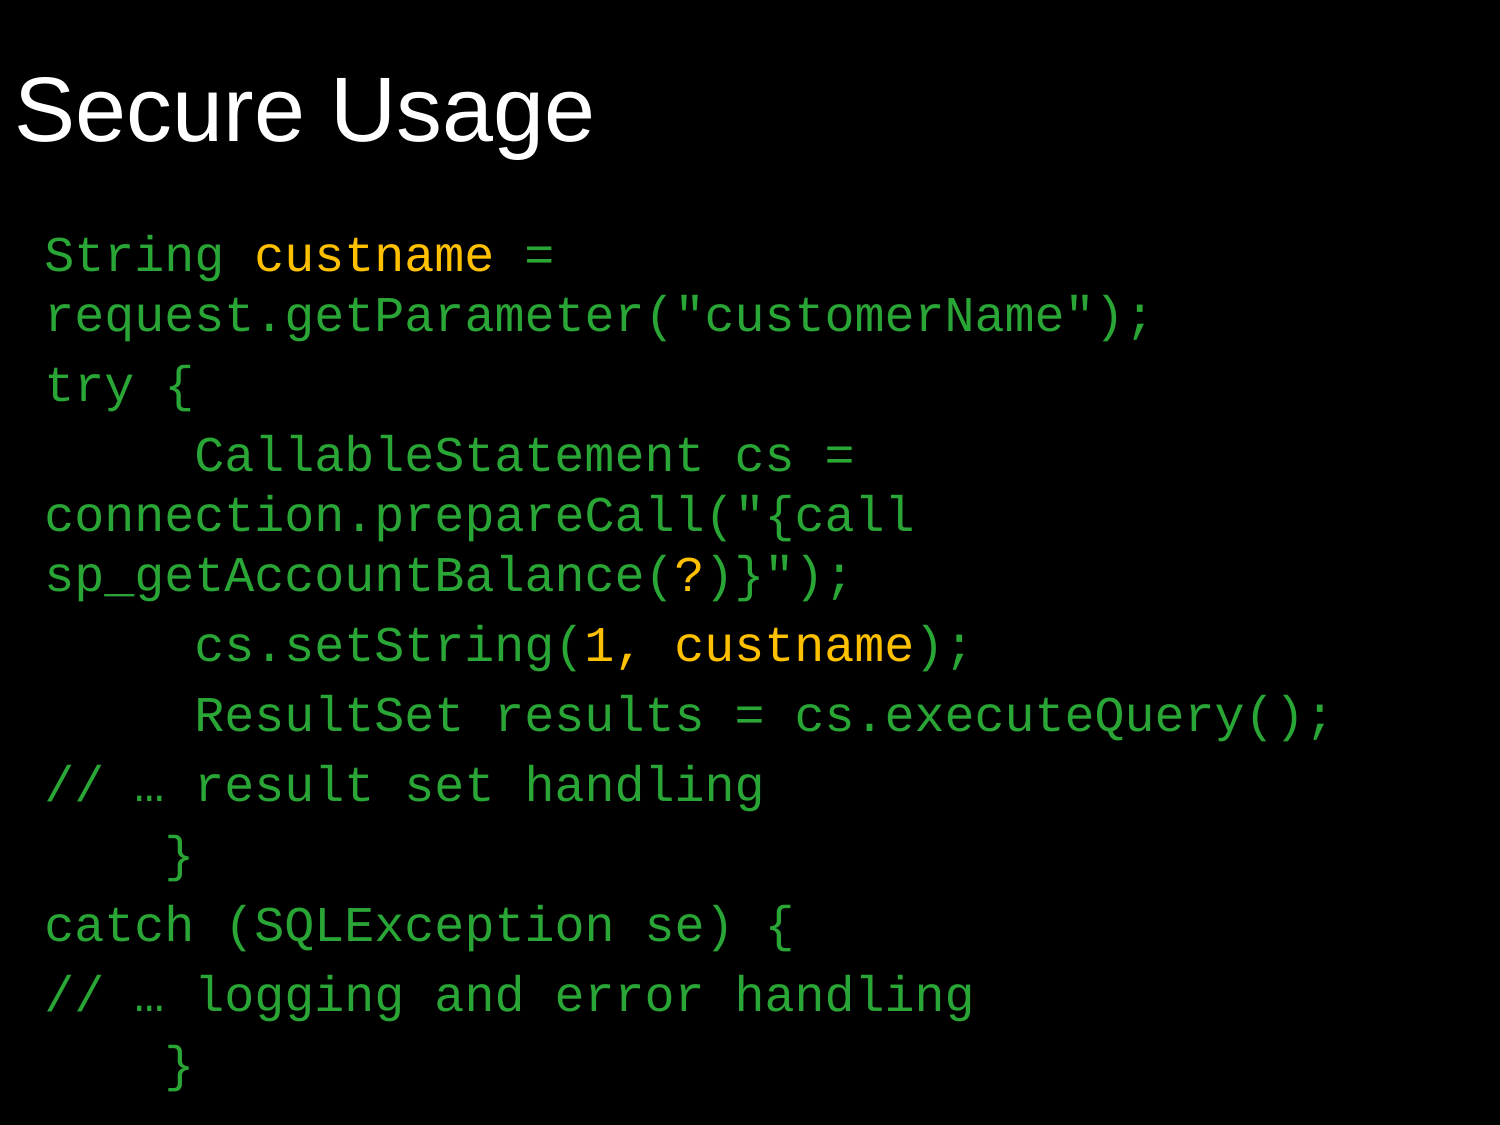

Secure Usage
String custname = request.getParameter("customerName");
try {
	CallableStatement cs = connection.prepareCall("{call 	sp_getAccountBalance(?)}");
	cs.setString(1, custname);
	ResultSet results = cs.executeQuery();
// … result set handling
    }
catch (SQLException se) {
// … logging and error handling
    }